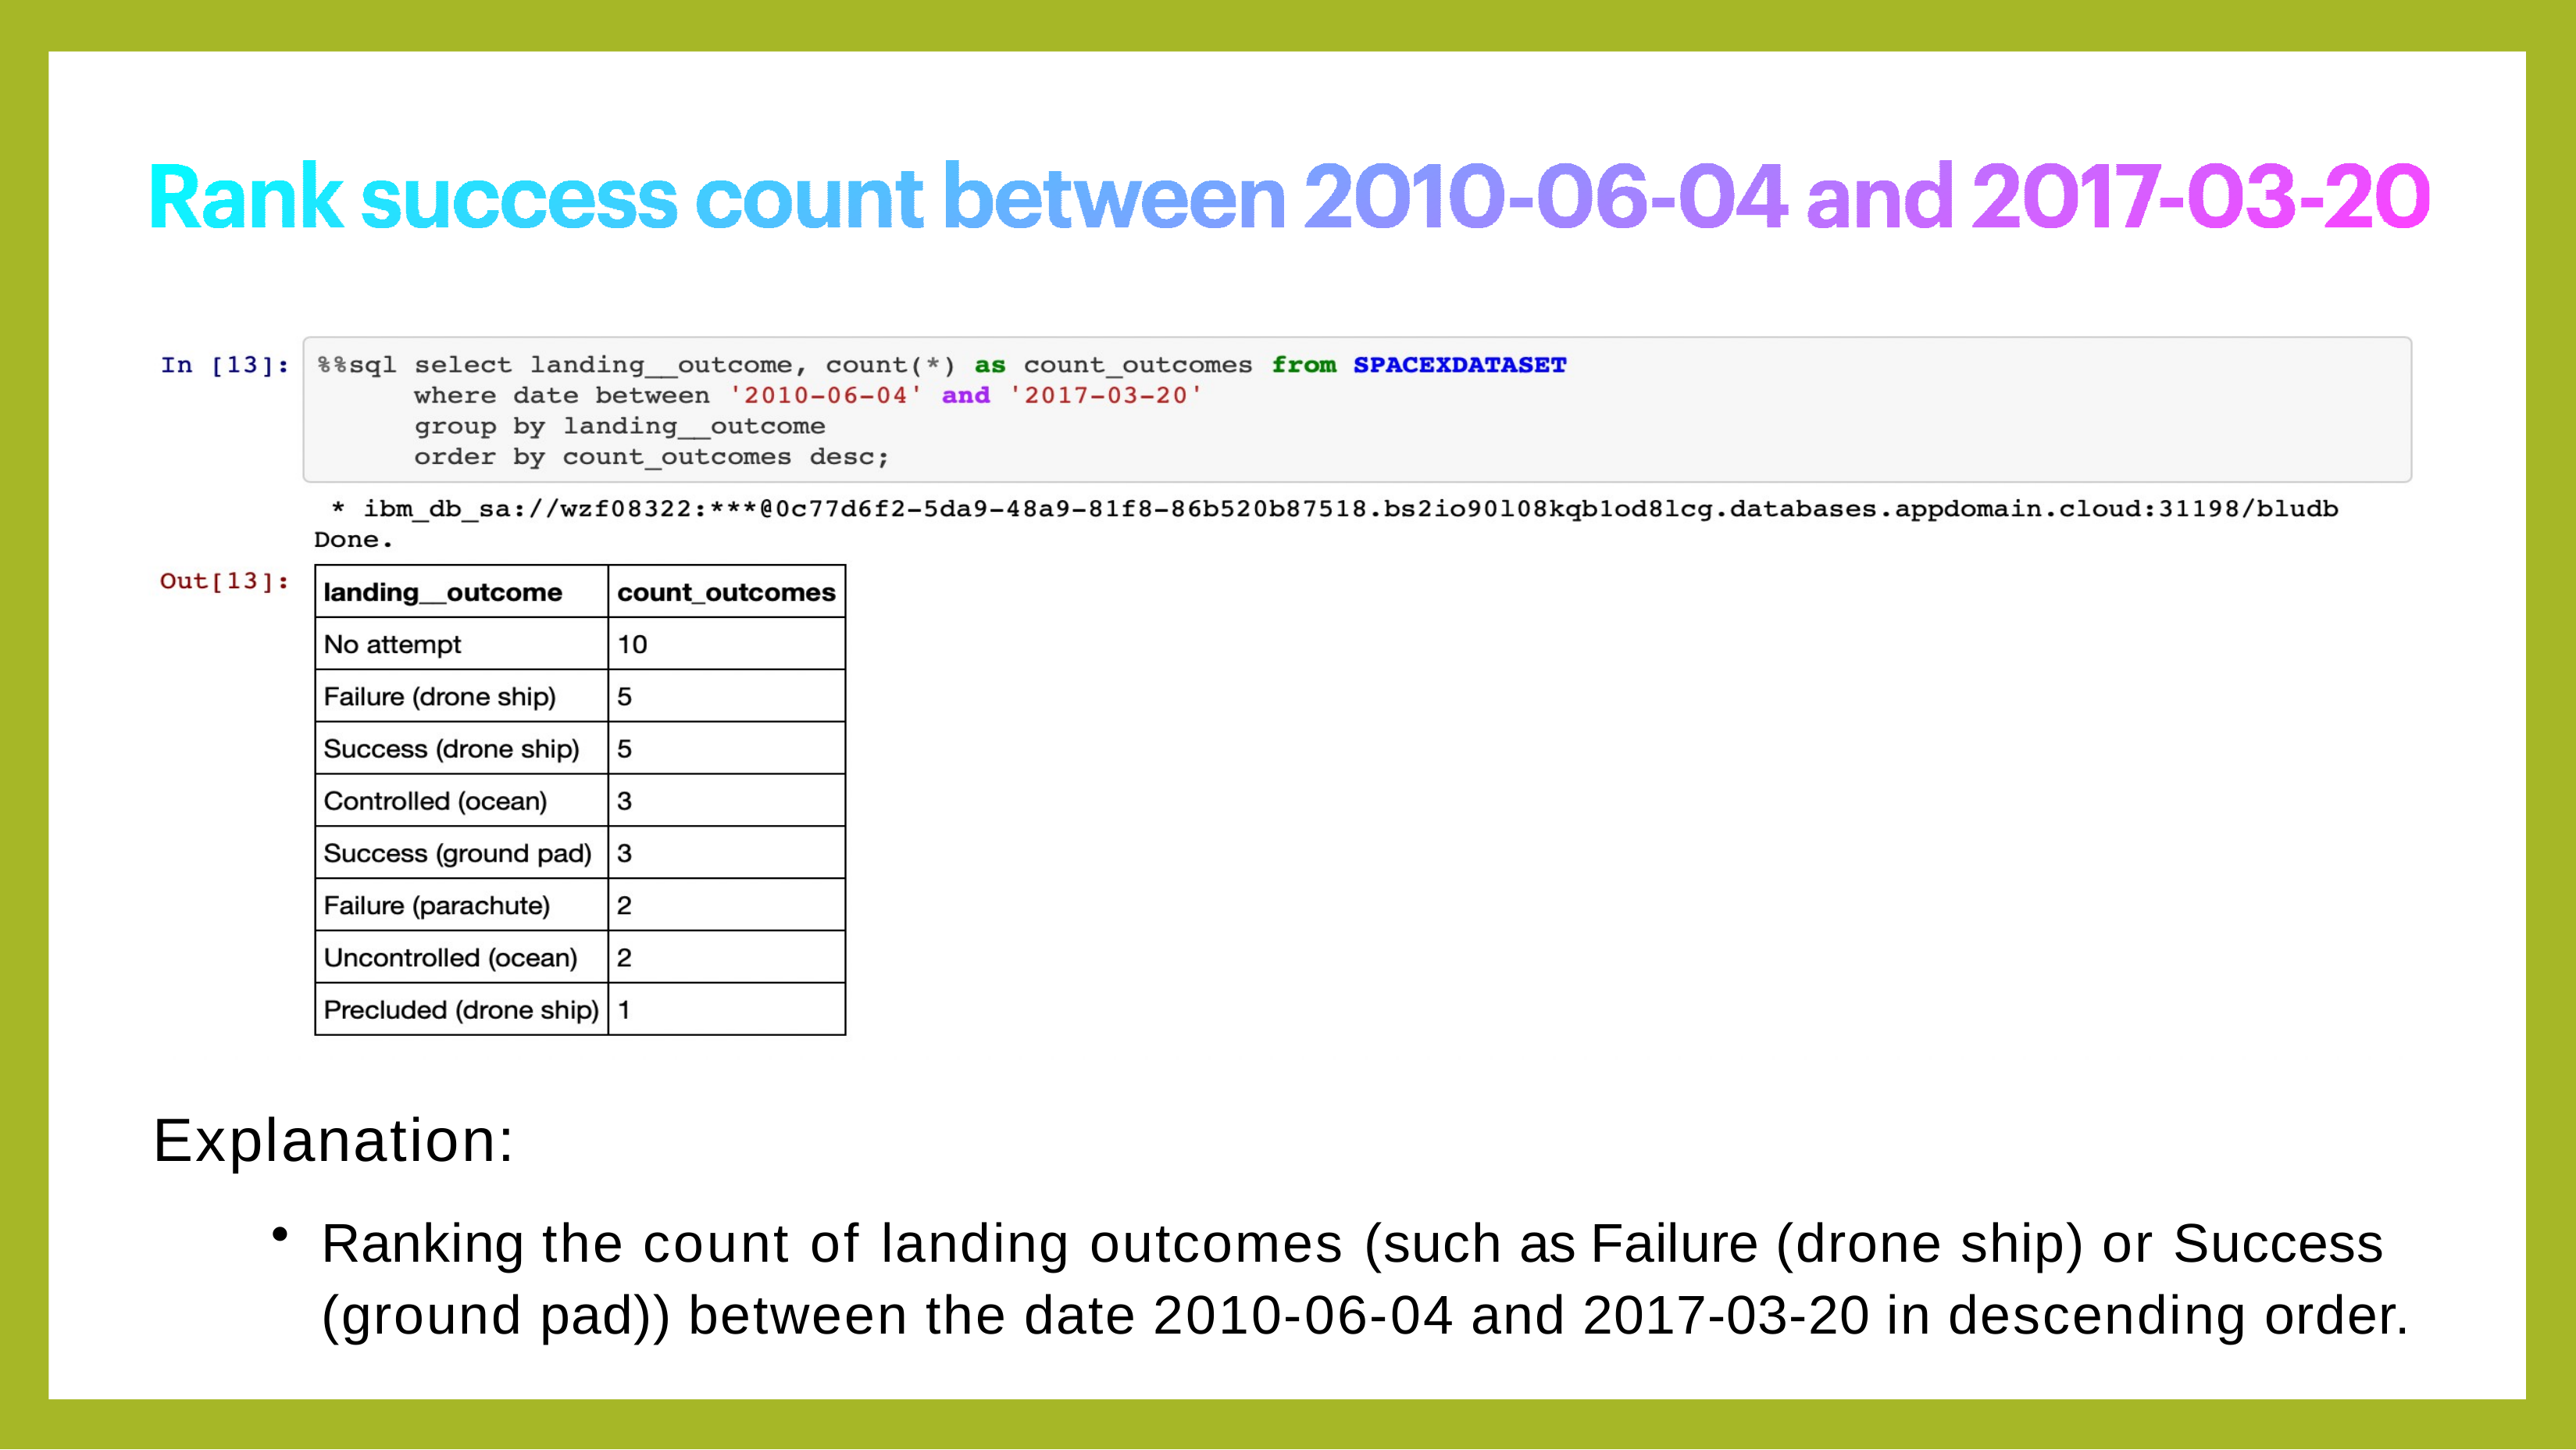

Explanation:
Ranking the count of landing outcomes (such as Failure (drone ship) or Success  (ground pad)) between the date 2010-06-04 and 2017-03-20 in descending order.